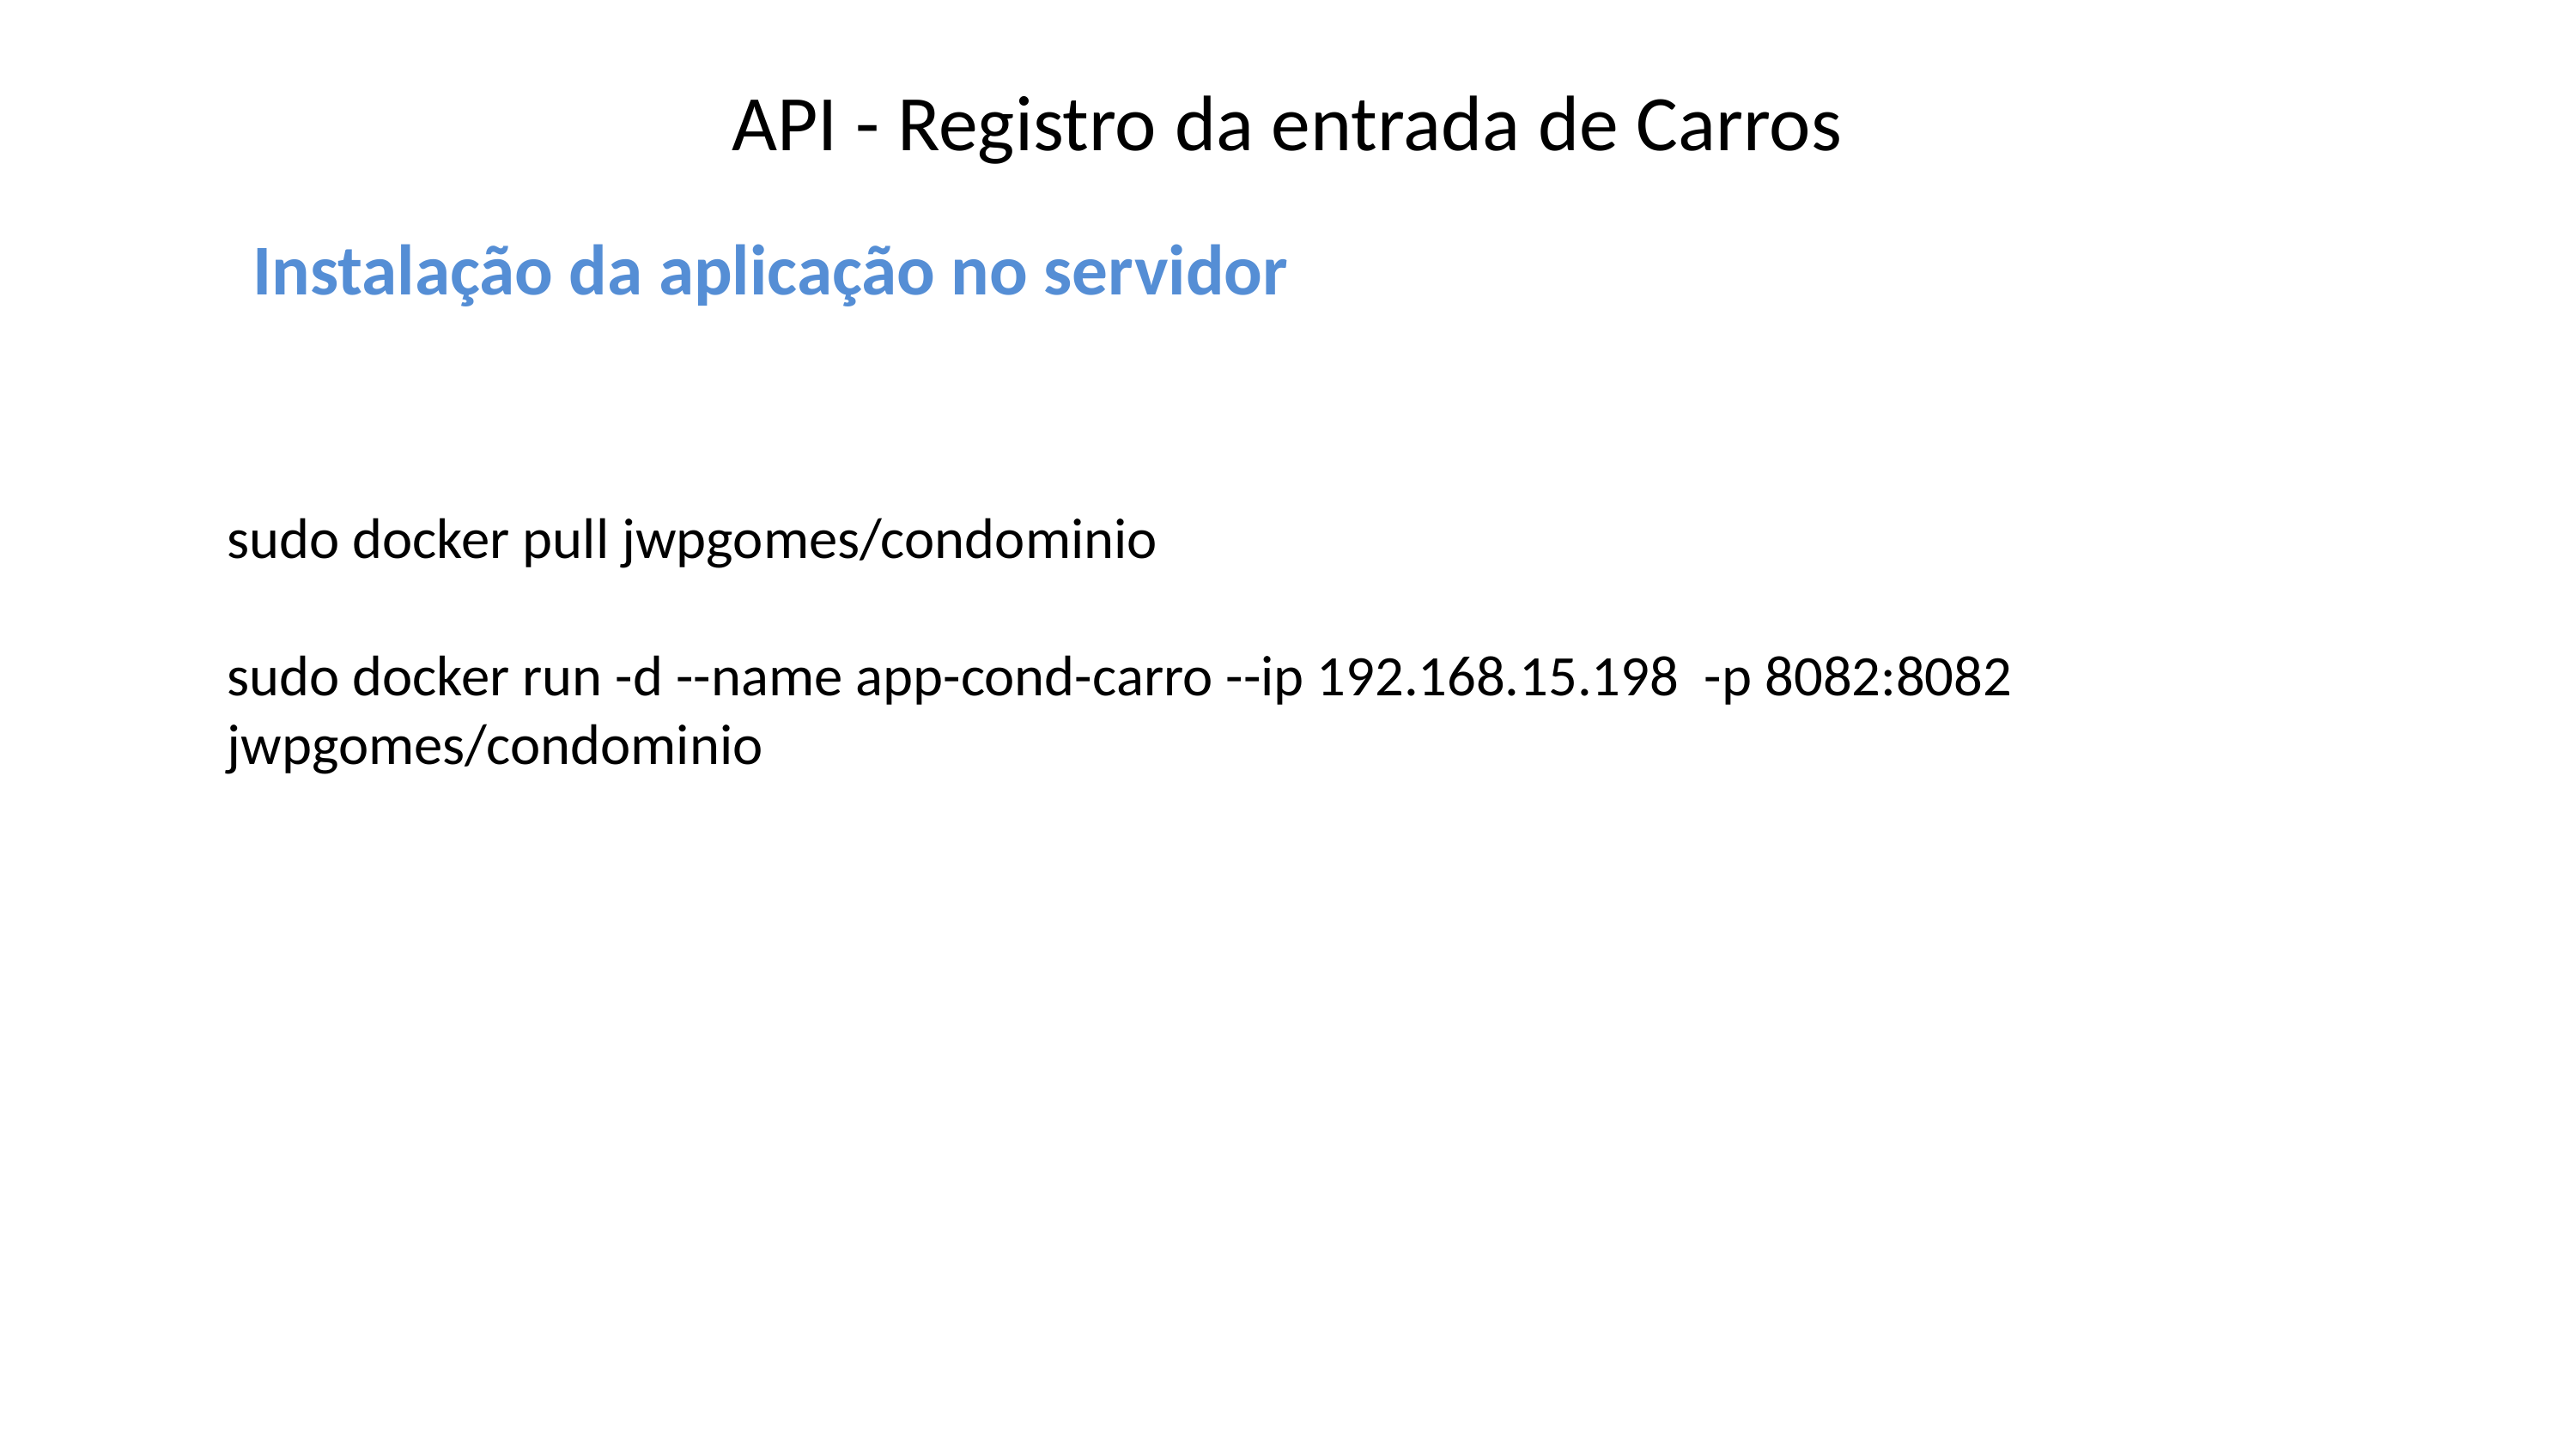

API - Registro da entrada de Carros
Instalação da aplicação no servidor

sudo docker pull jwpgomes/condominio

sudo docker run -d --name app-cond-carro --ip 192.168.15.198  -p 8082:8082  jwpgomes/condominio